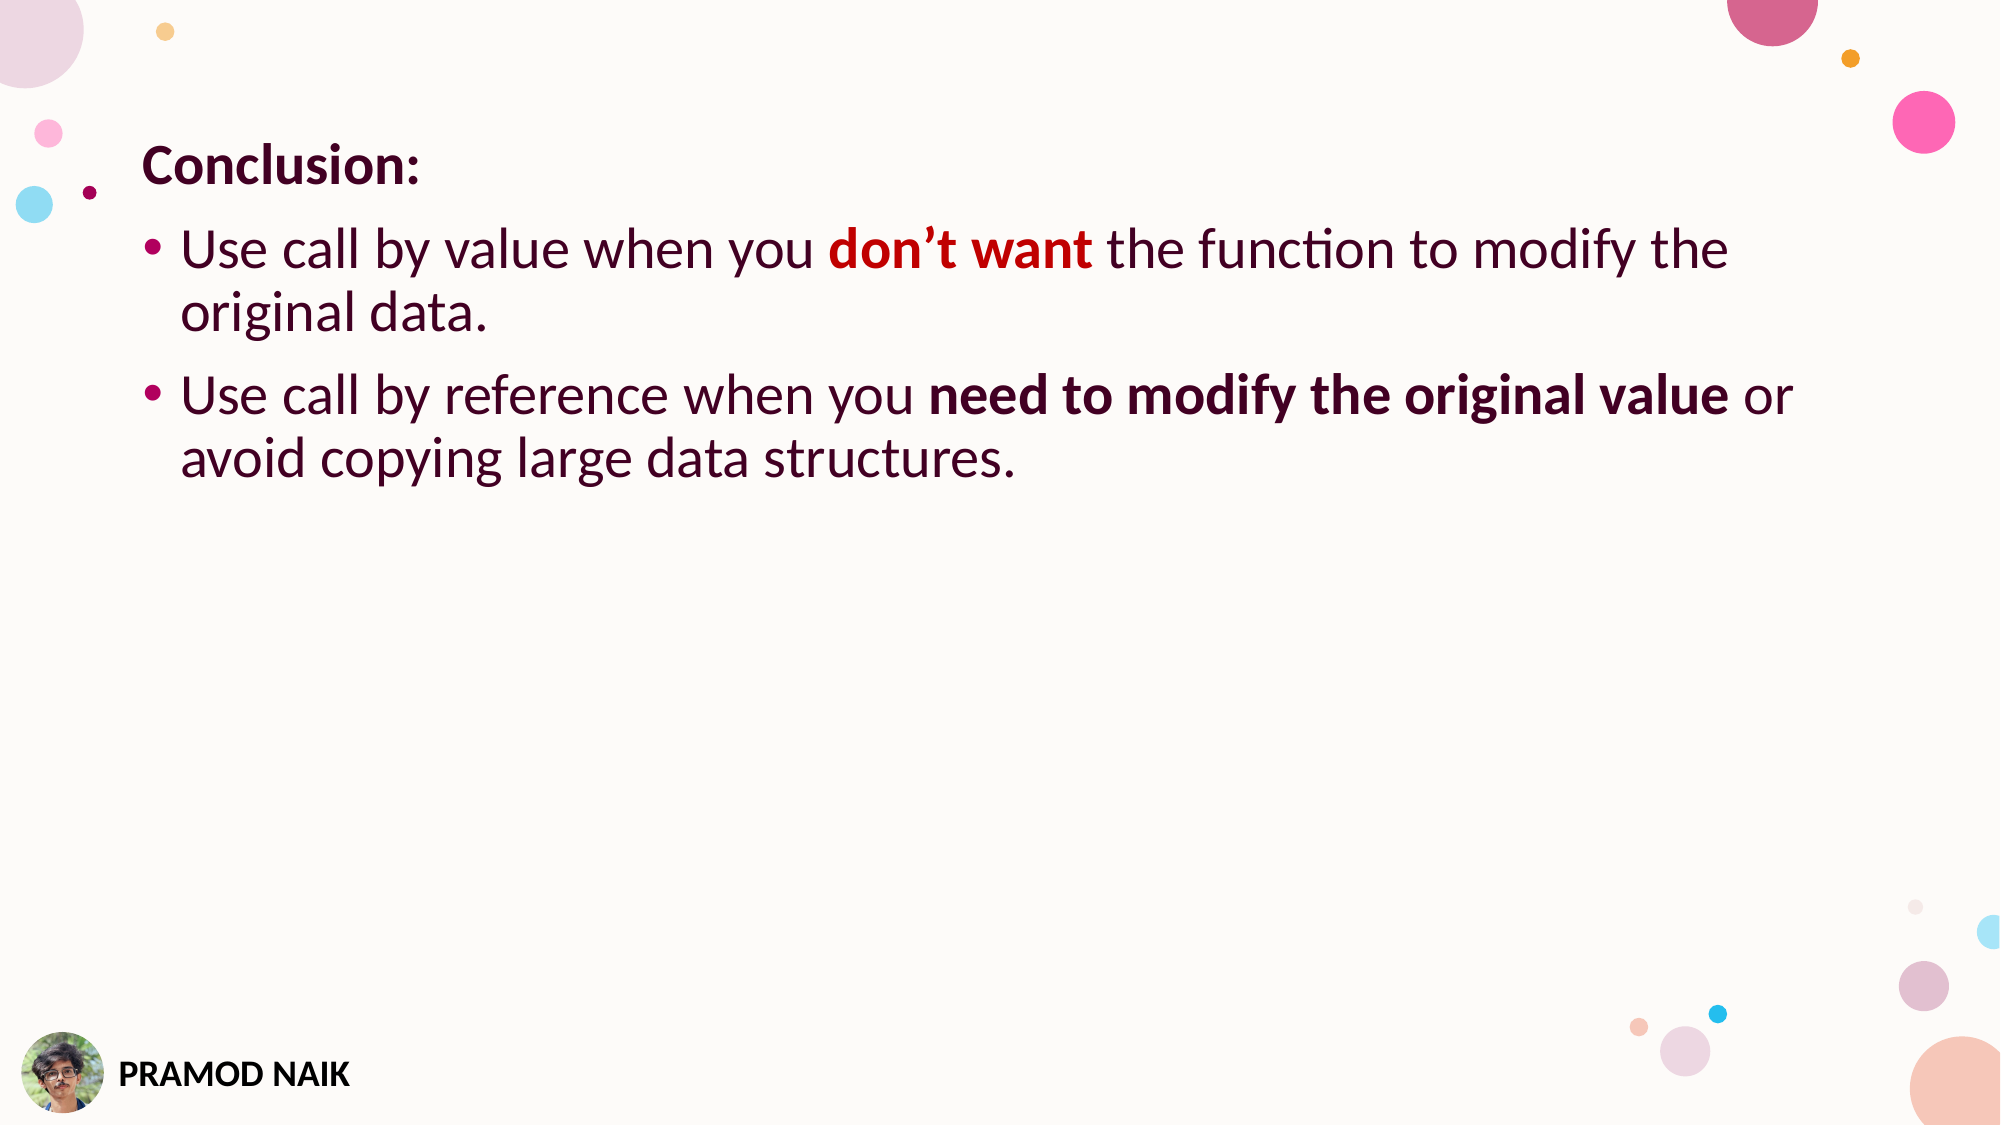

Conclusion:
Use call by value when you don’t want the function to modify the original data.
Use call by reference when you need to modify the original value or avoid copying large data structures.